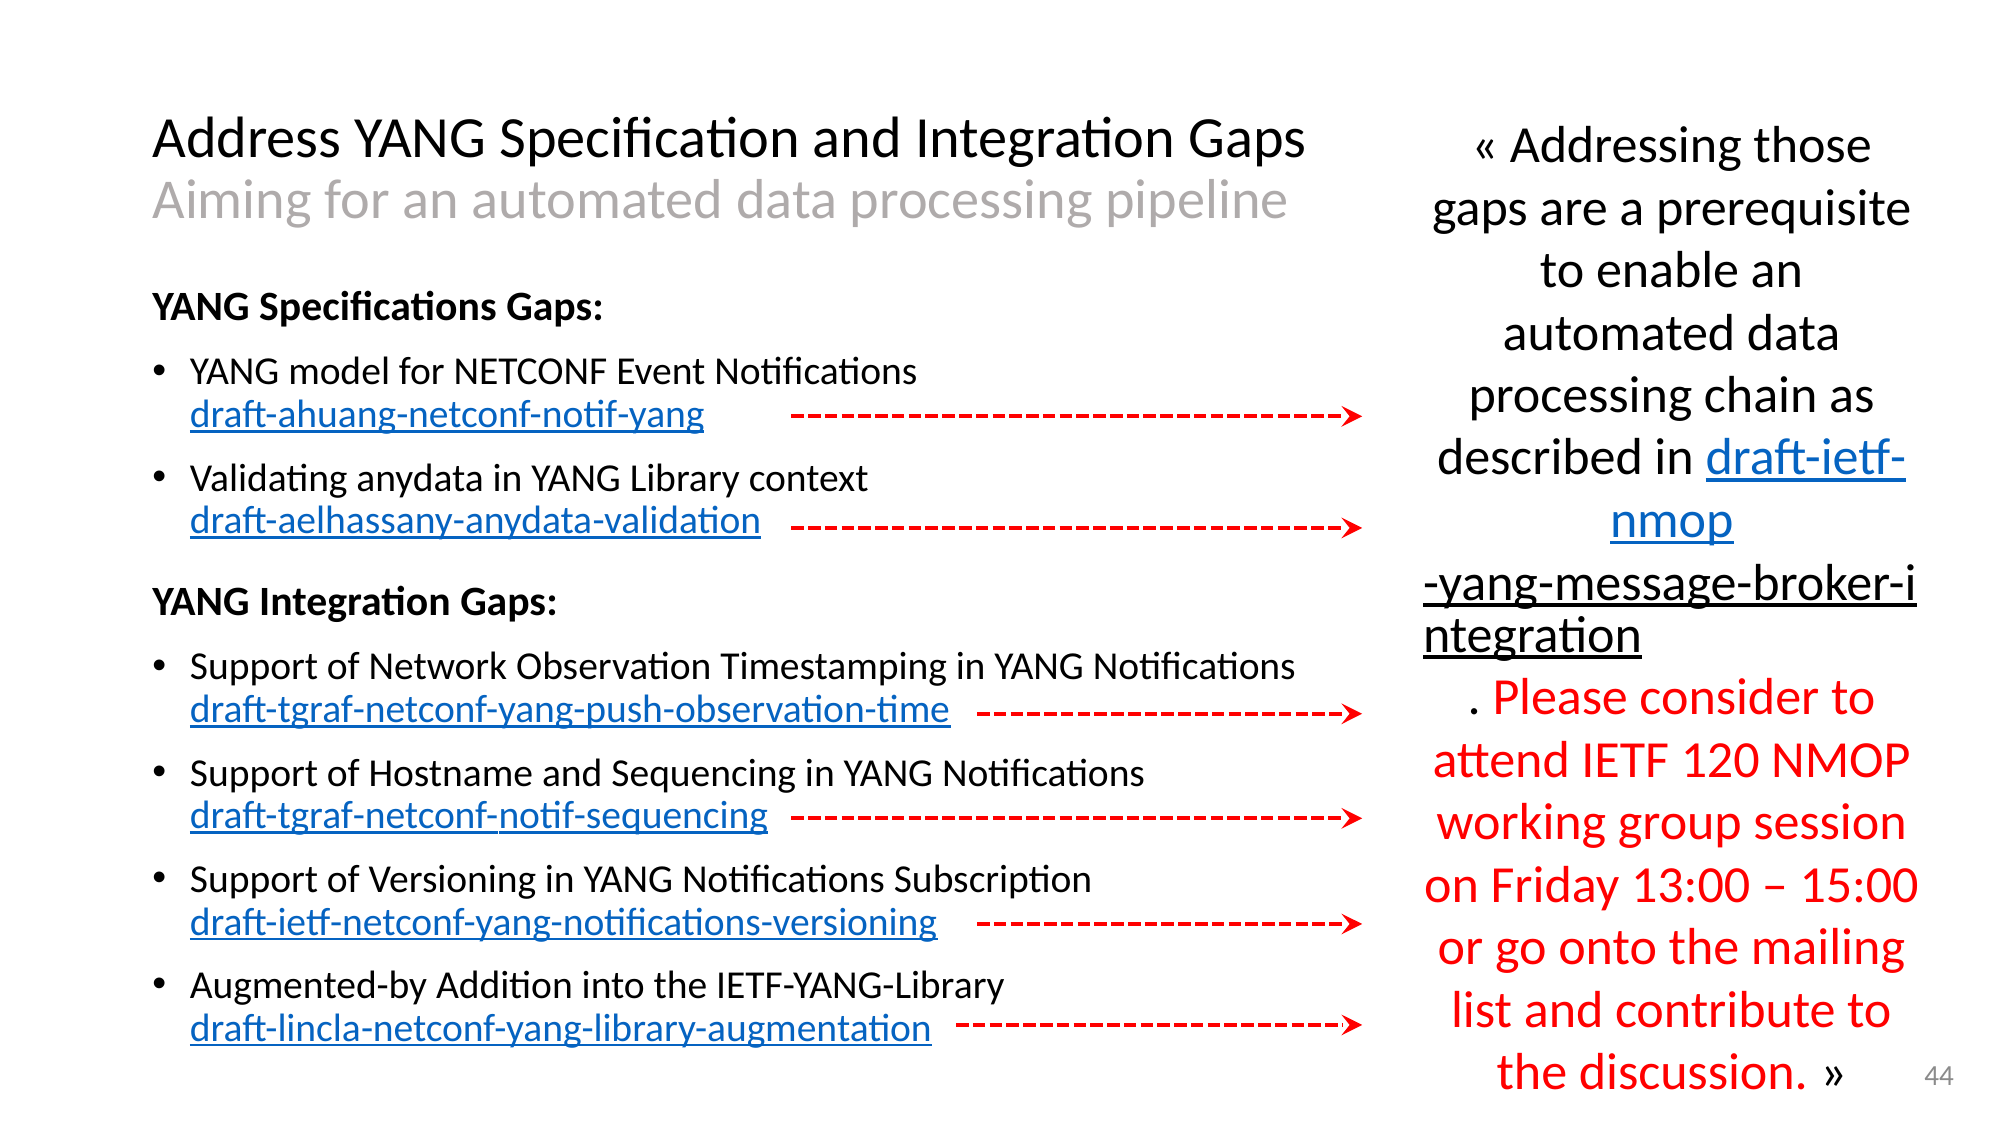

# Address YANG Specification and Integration Gaps Aiming for an automated data processing pipeline
« Addressing those gaps are a prerequisite to enable an automated data processing chain as described in draft-ietf-nmop-yang-message-broker-integration. Please consider to attend IETF 120 NMOP working group session on Friday 13:00 – 15:00
or go onto the mailing list and contribute to the discussion. »
YANG Specifications Gaps:
YANG model for NETCONF Event Notifications
draft-ahuang-netconf-notif-yang
Validating anydata in YANG Library context
draft-aelhassany-anydata-validation
YANG Integration Gaps:
Support of Network Observation Timestamping in YANG Notifications
draft-tgraf-netconf-yang-push-observation-time
Support of Hostname and Sequencing in YANG Notifications
draft-tgraf-netconf-notif-sequencing
Support of Versioning in YANG Notifications Subscription
draft-ietf-netconf-yang-notifications-versioning
Augmented-by Addition into the IETF-YANG-Library
draft-lincla-netconf-yang-library-augmentation
44